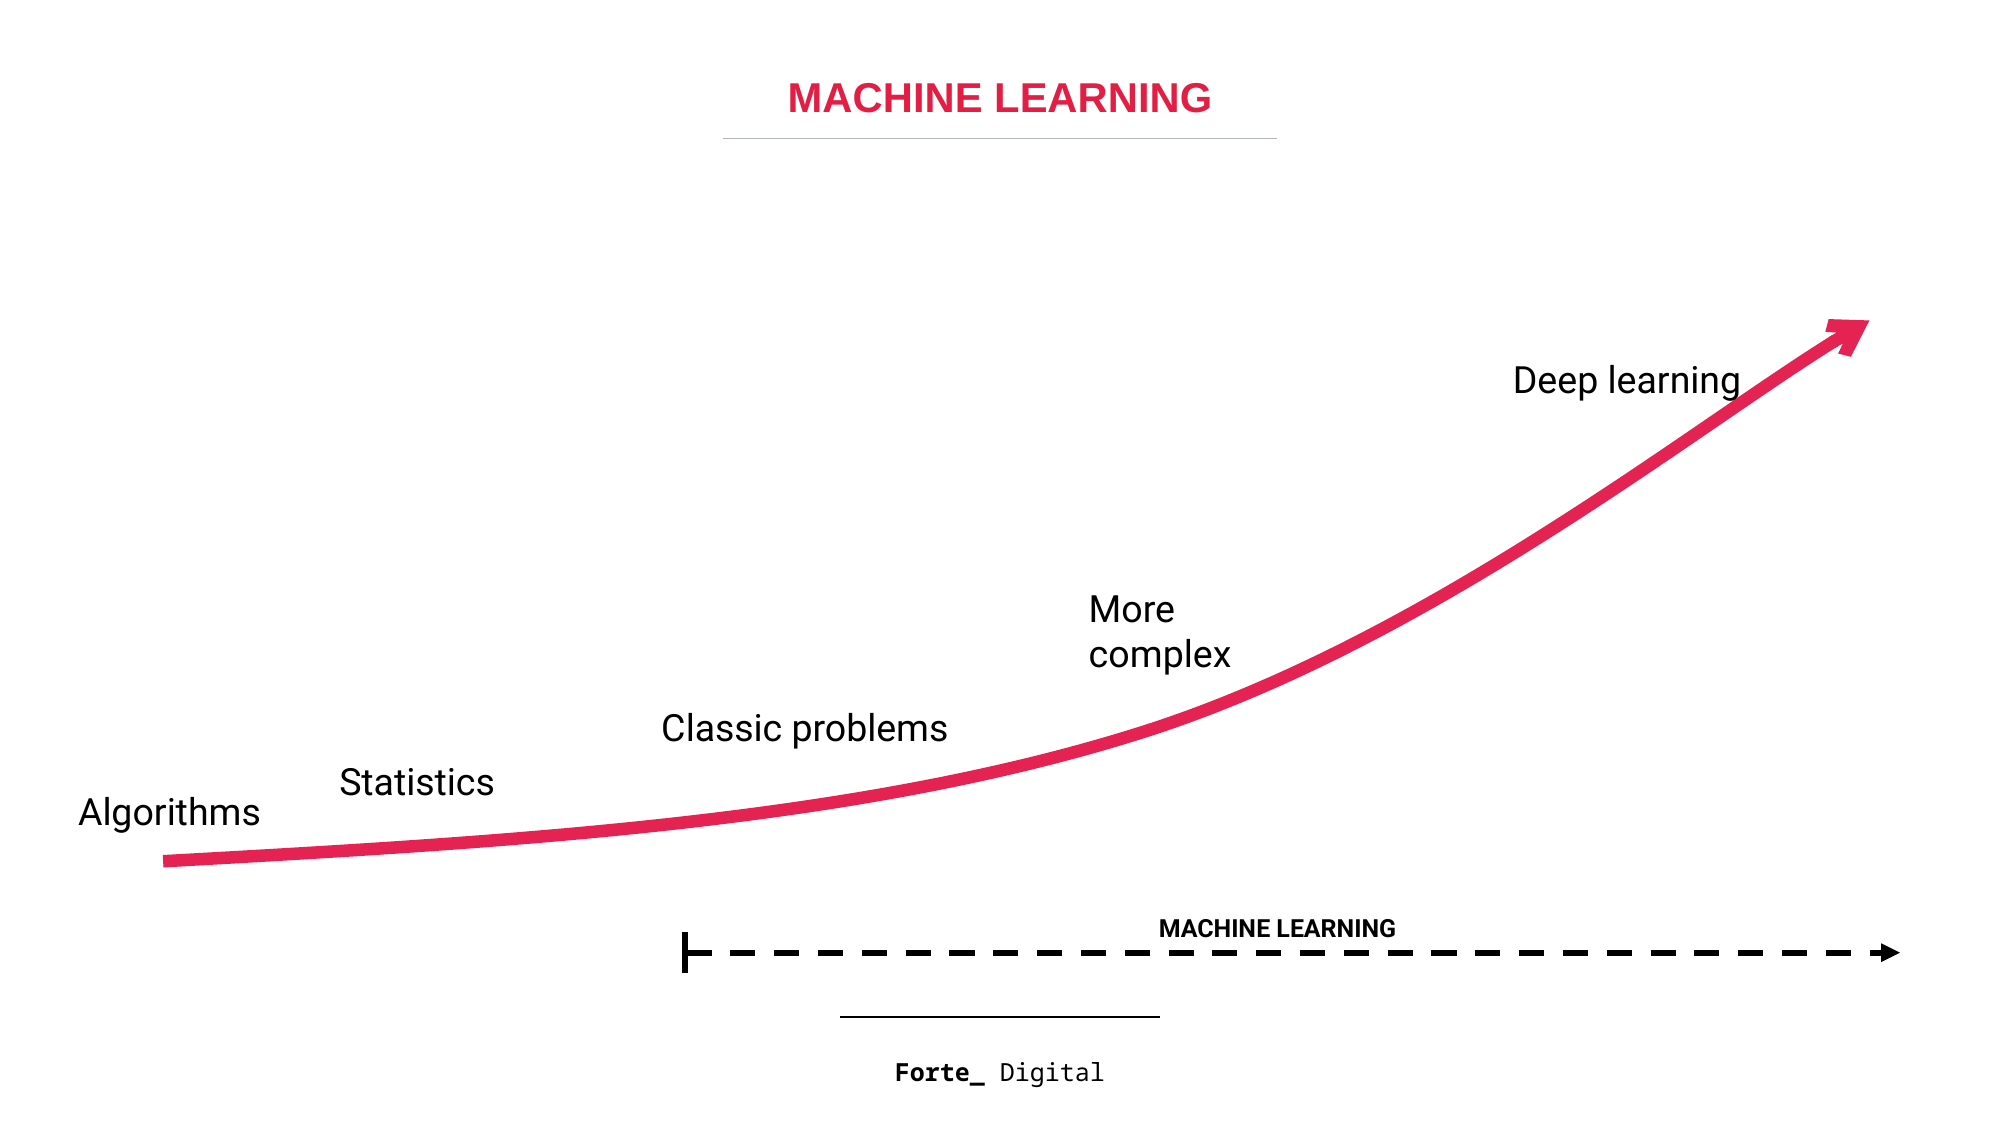

# Machine Learning

Deep learning
More complex
Classic problems
Statistics
Algorithms
MACHINE LEARNING